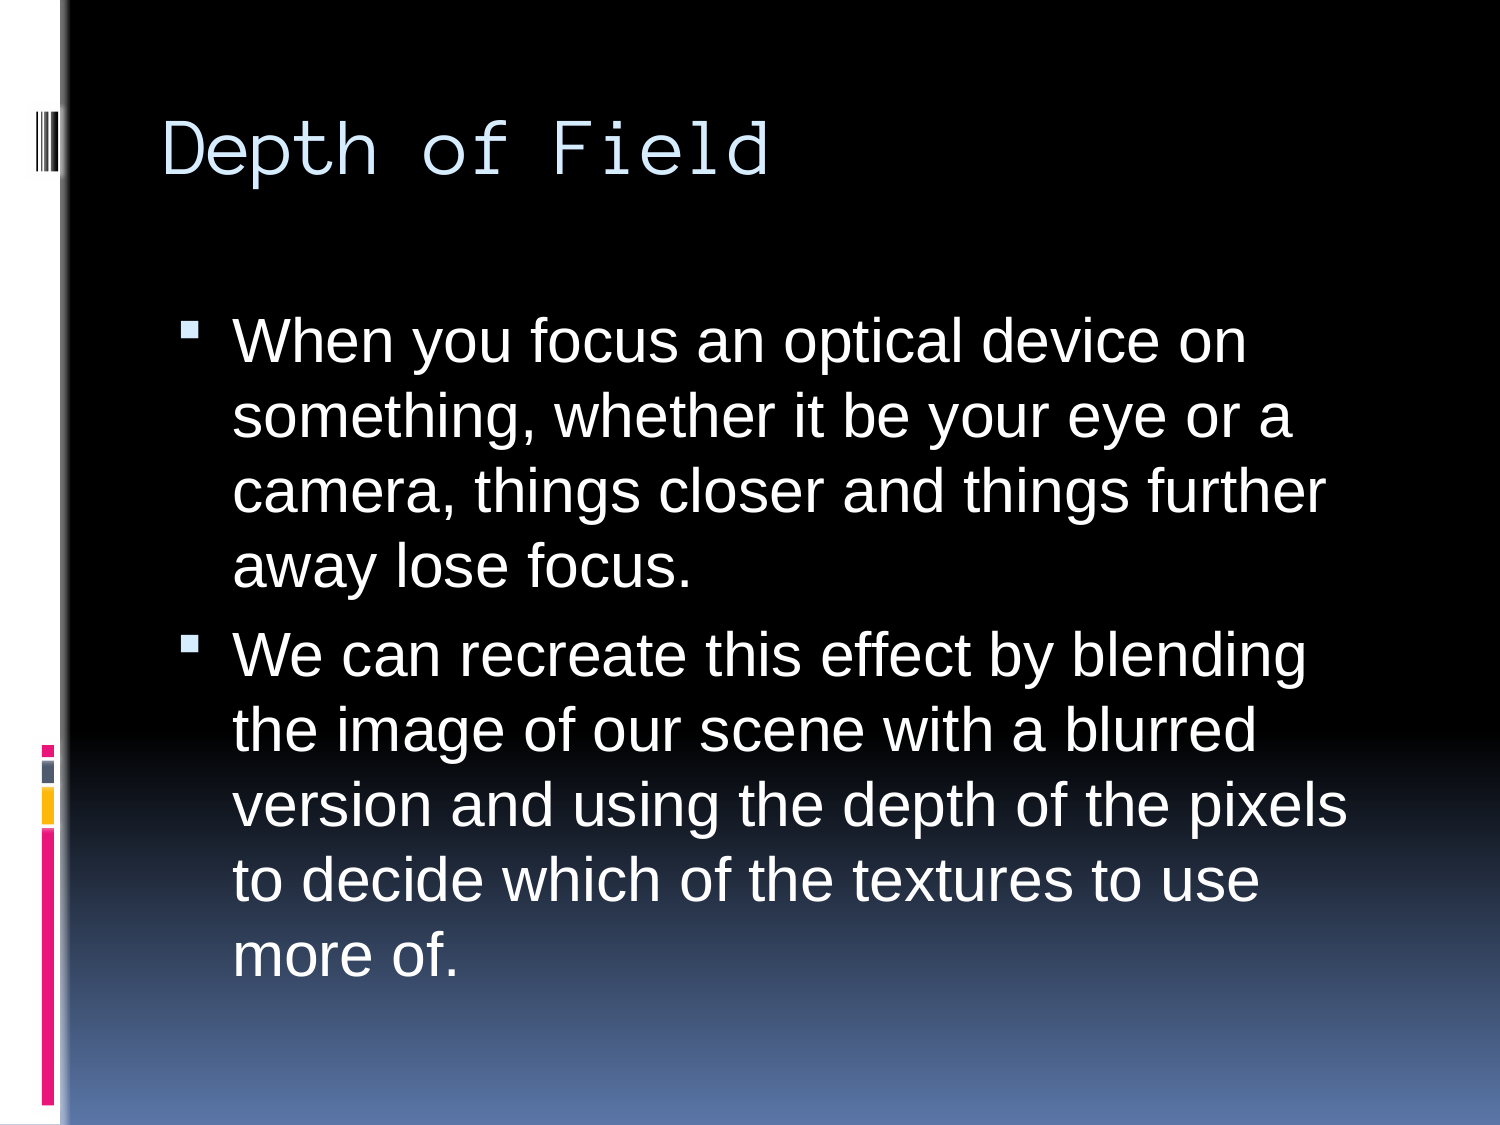

# Depth of Field
When you focus an optical device on something, whether it be your eye or a camera, things closer and things further away lose focus.
We can recreate this effect by blending the image of our scene with a blurred version and using the depth of the pixels to decide which of the textures to use more of.